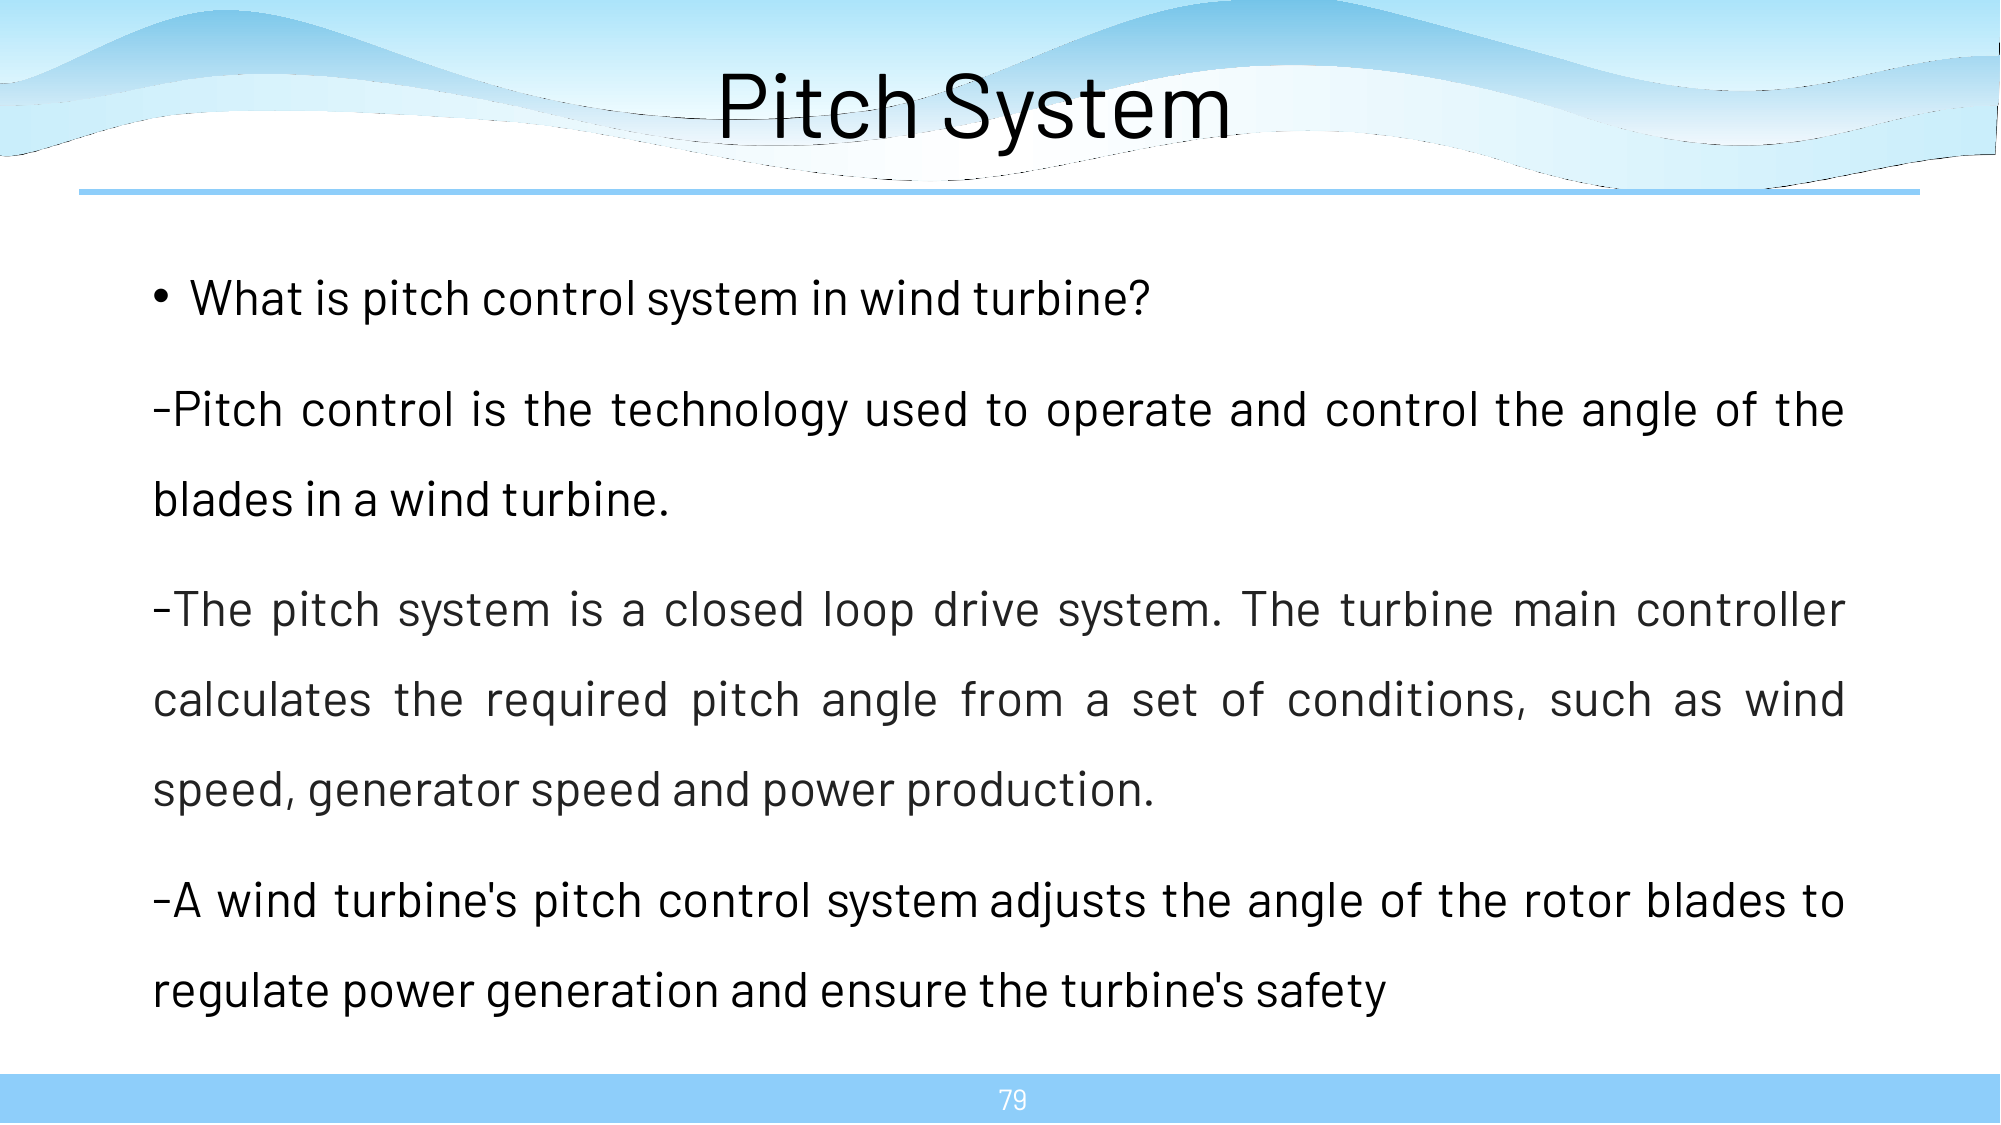

# Pitch System

What is pitch control system in wind turbine?
-Pitch control is the technology used to operate and control the angle of the blades in a wind turbine.
-The pitch system is a closed loop drive system. The turbine main controller calculates the required pitch angle from a set of conditions, such as wind speed, generator speed and power production.
-A wind turbine's pitch control system adjusts the angle of the rotor blades to regulate power generation and ensure the turbine's safety

79